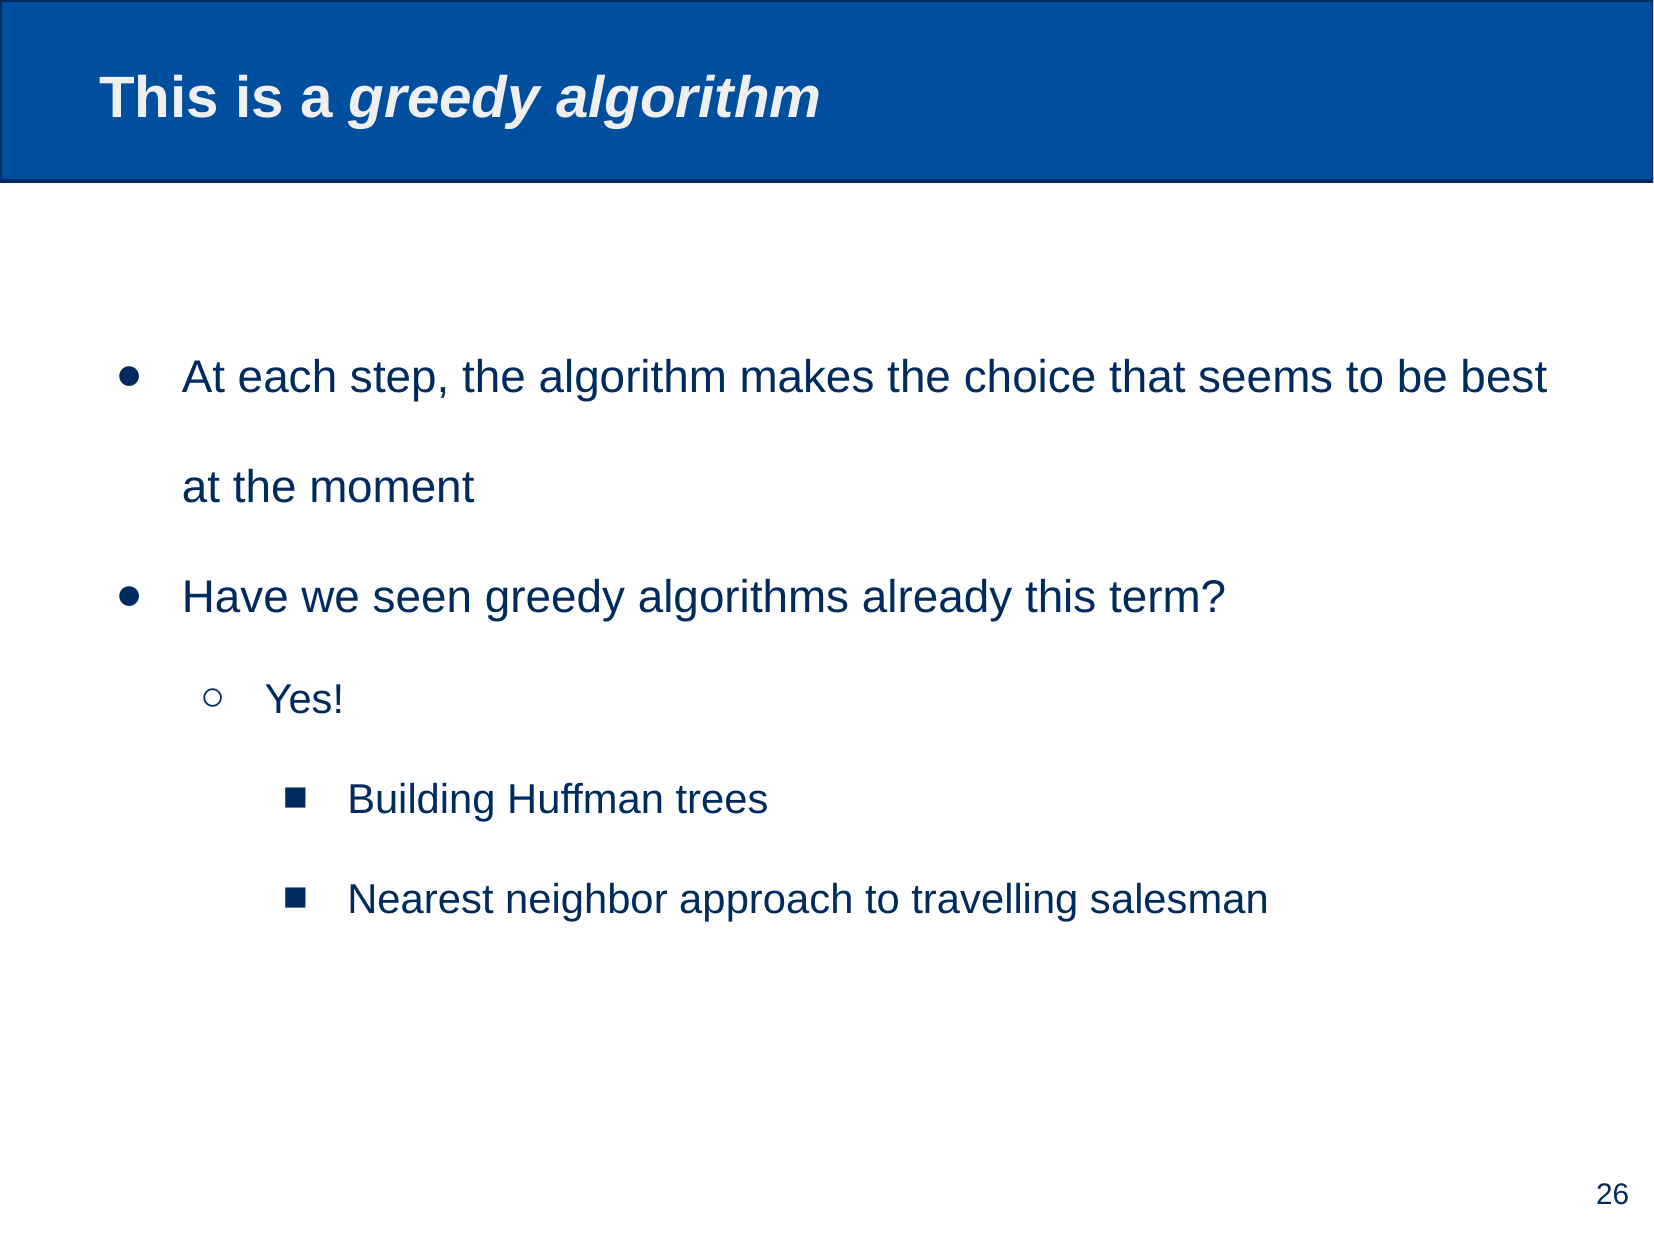

# This is a greedy algorithm
At each step, the algorithm makes the choice that seems to be best at the moment
Have we seen greedy algorithms already this term?
Yes!
Building Huffman trees
Nearest neighbor approach to travelling salesman
26